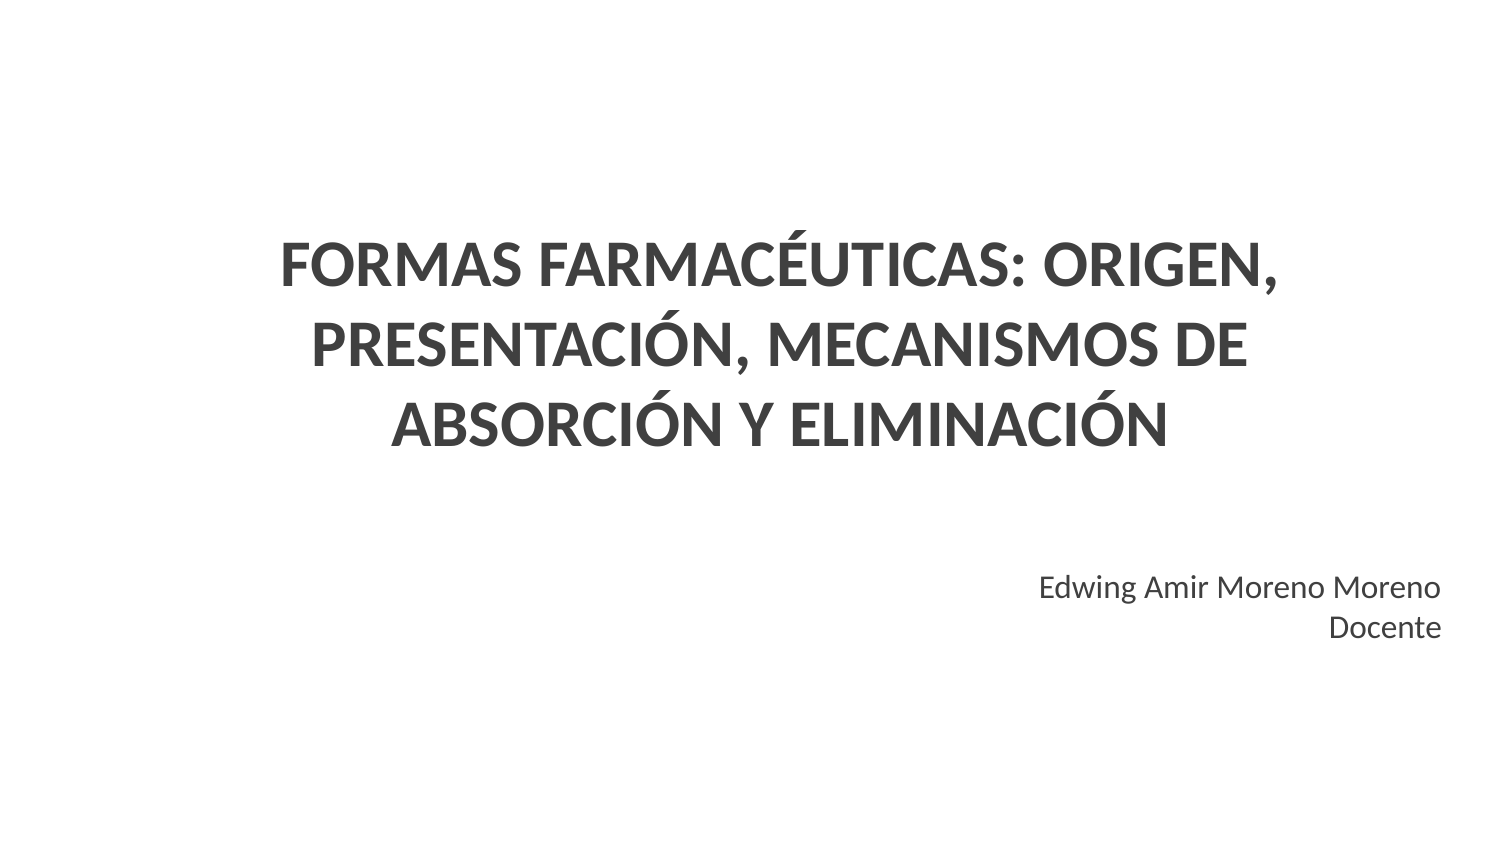

FORMAS FARMACÉUTICAS: ORIGEN, PRESENTACIÓN, MECANISMOS DE ABSORCIÓN Y ELIMINACIÓN
Edwing Amir Moreno Moreno
Docente